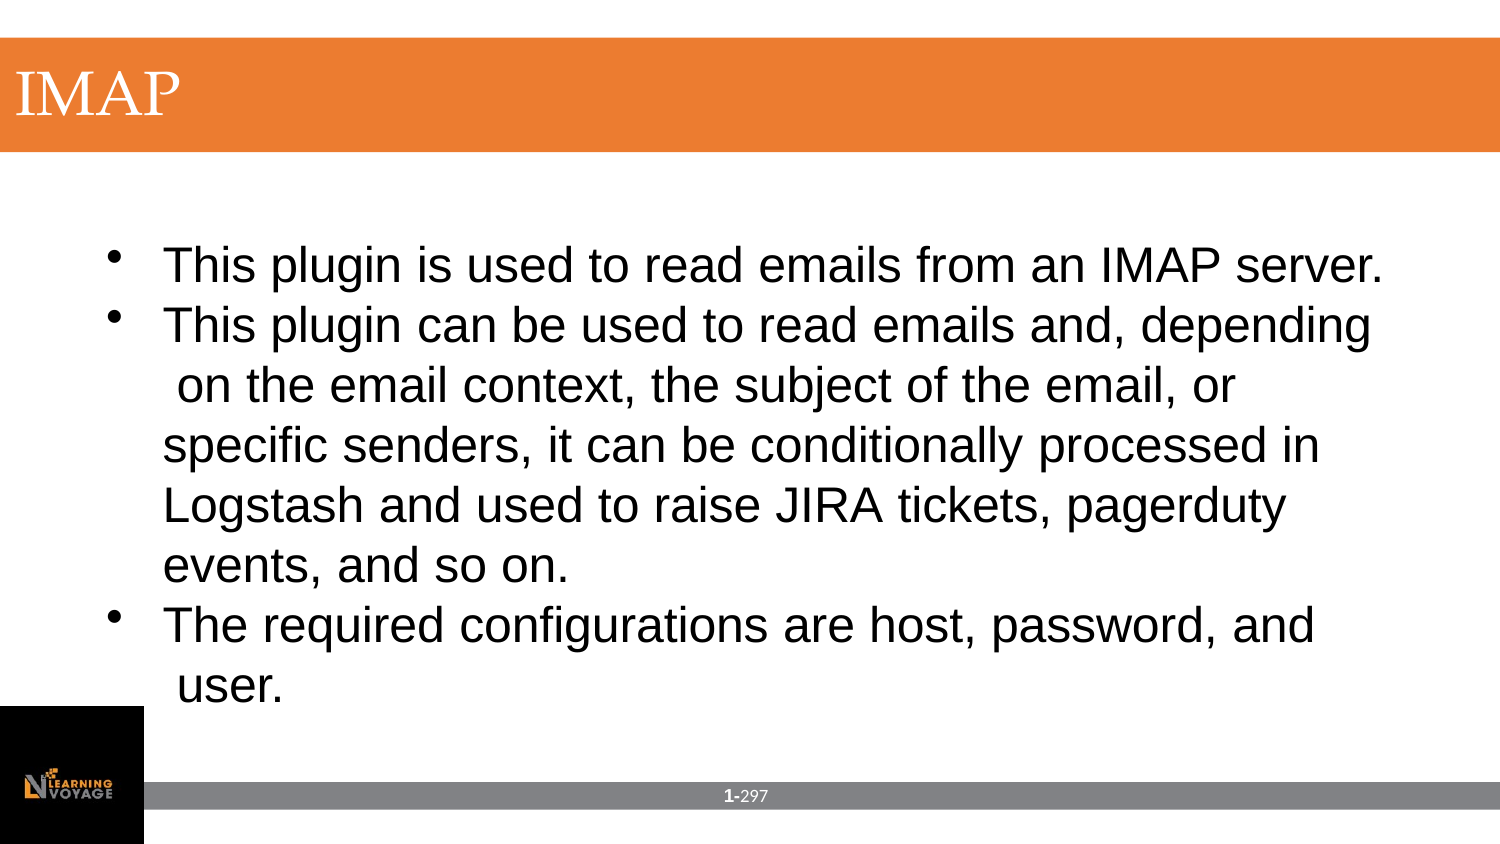

# IMAP
This plugin is used to read emails from an IMAP server.
This plugin can be used to read emails and, depending  on the email context, the subject of the email, or  specific senders, it can be conditionally processed in  Logstash and used to raise JIRA tickets, pagerduty  events, and so on.
The required configurations are host, password, and  user.
1-297